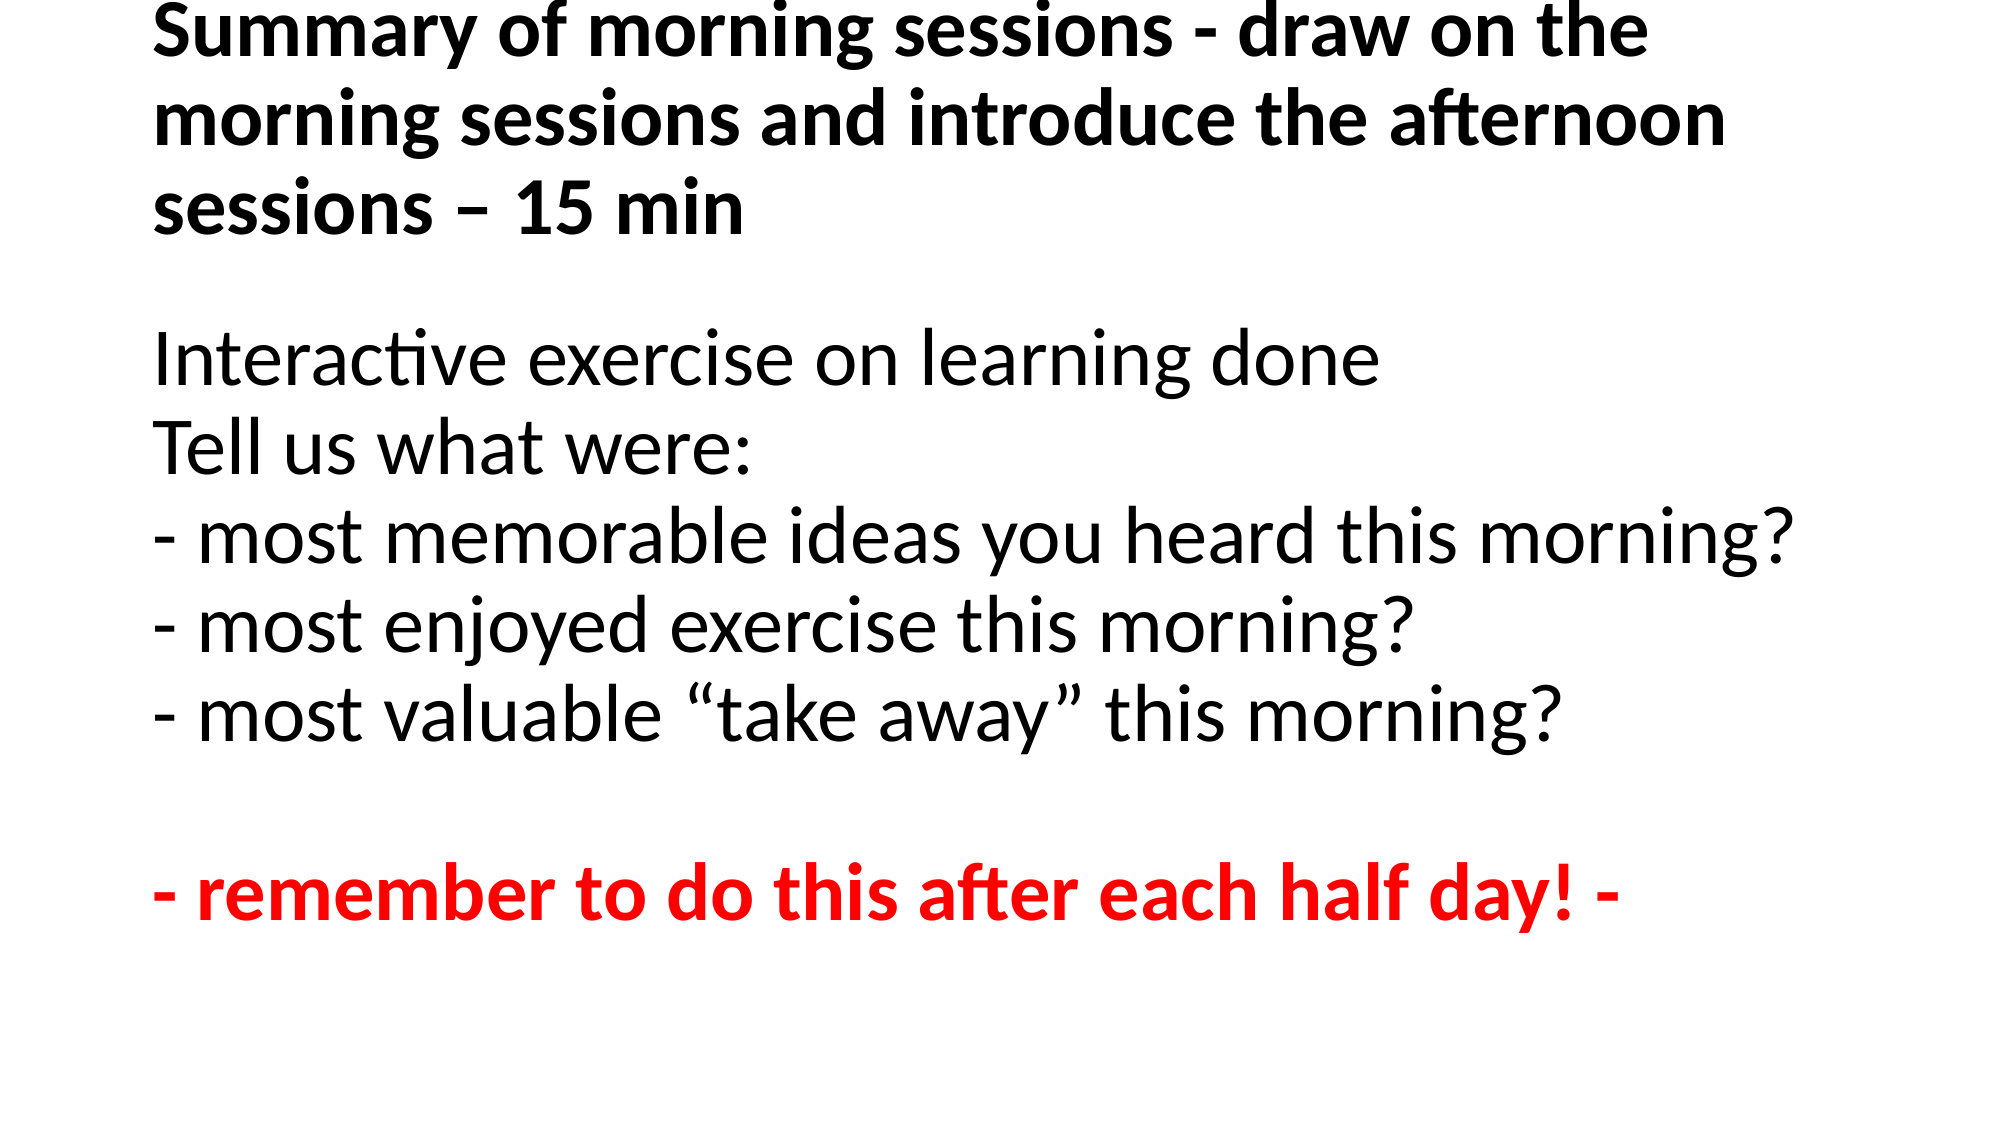

# Summary of morning sessions - draw on the morning sessions and introduce the afternoon sessions – 15 min
Interactive exercise on learning done
Tell us what were:
- most memorable ideas you heard this morning?
- most enjoyed exercise this morning?
- most valuable “take away” this morning?
- remember to do this after each half day! -